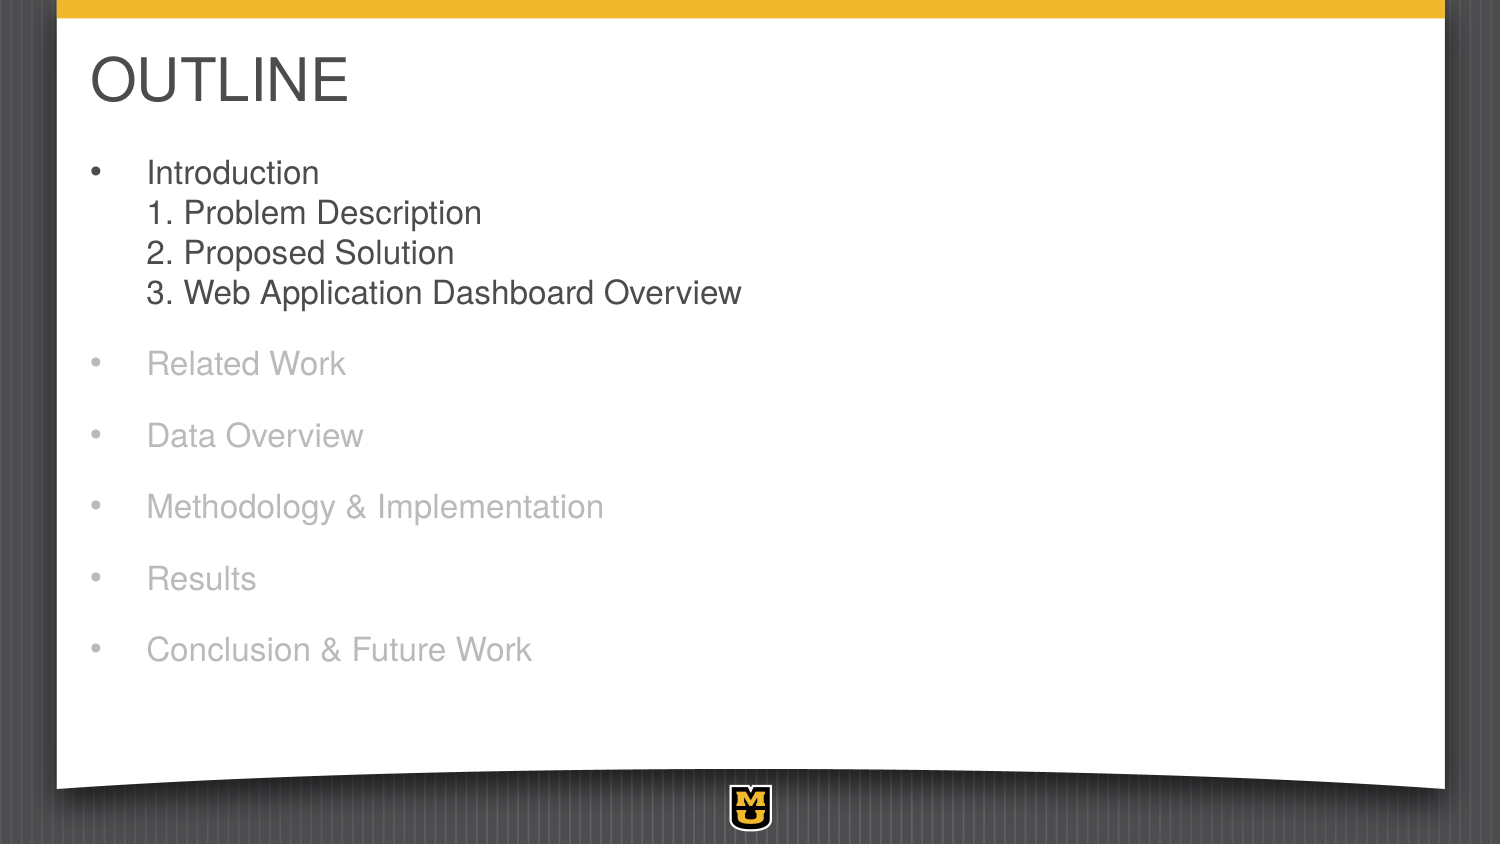

# OUTLINE
Introduction
1. Problem Description
2. Proposed Solution
3. Web Application Dashboard Overview
Related Work
Data Overview
Methodology & Implementation
Results
Conclusion & Future Work